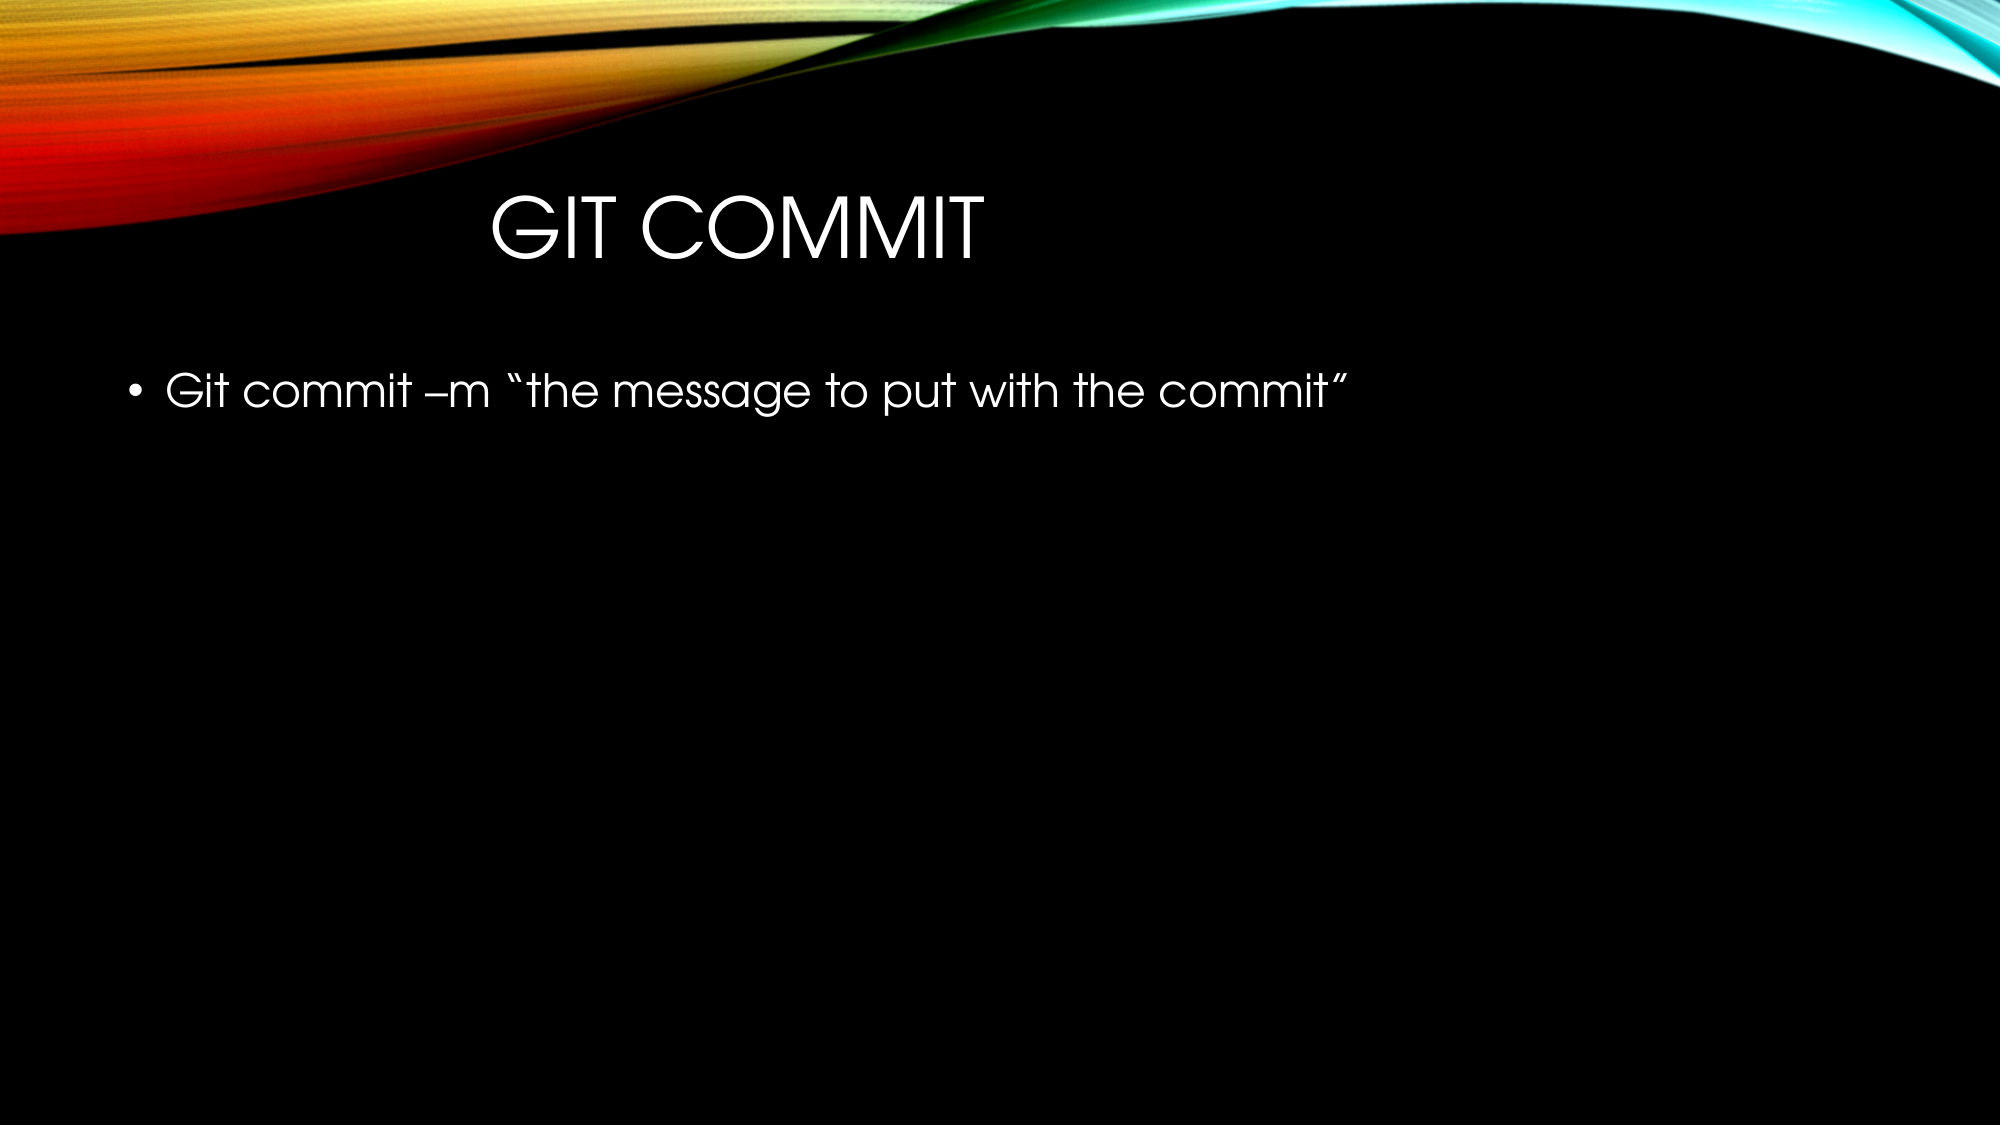

# Git commit
Git commit –m “the message to put with the commit”